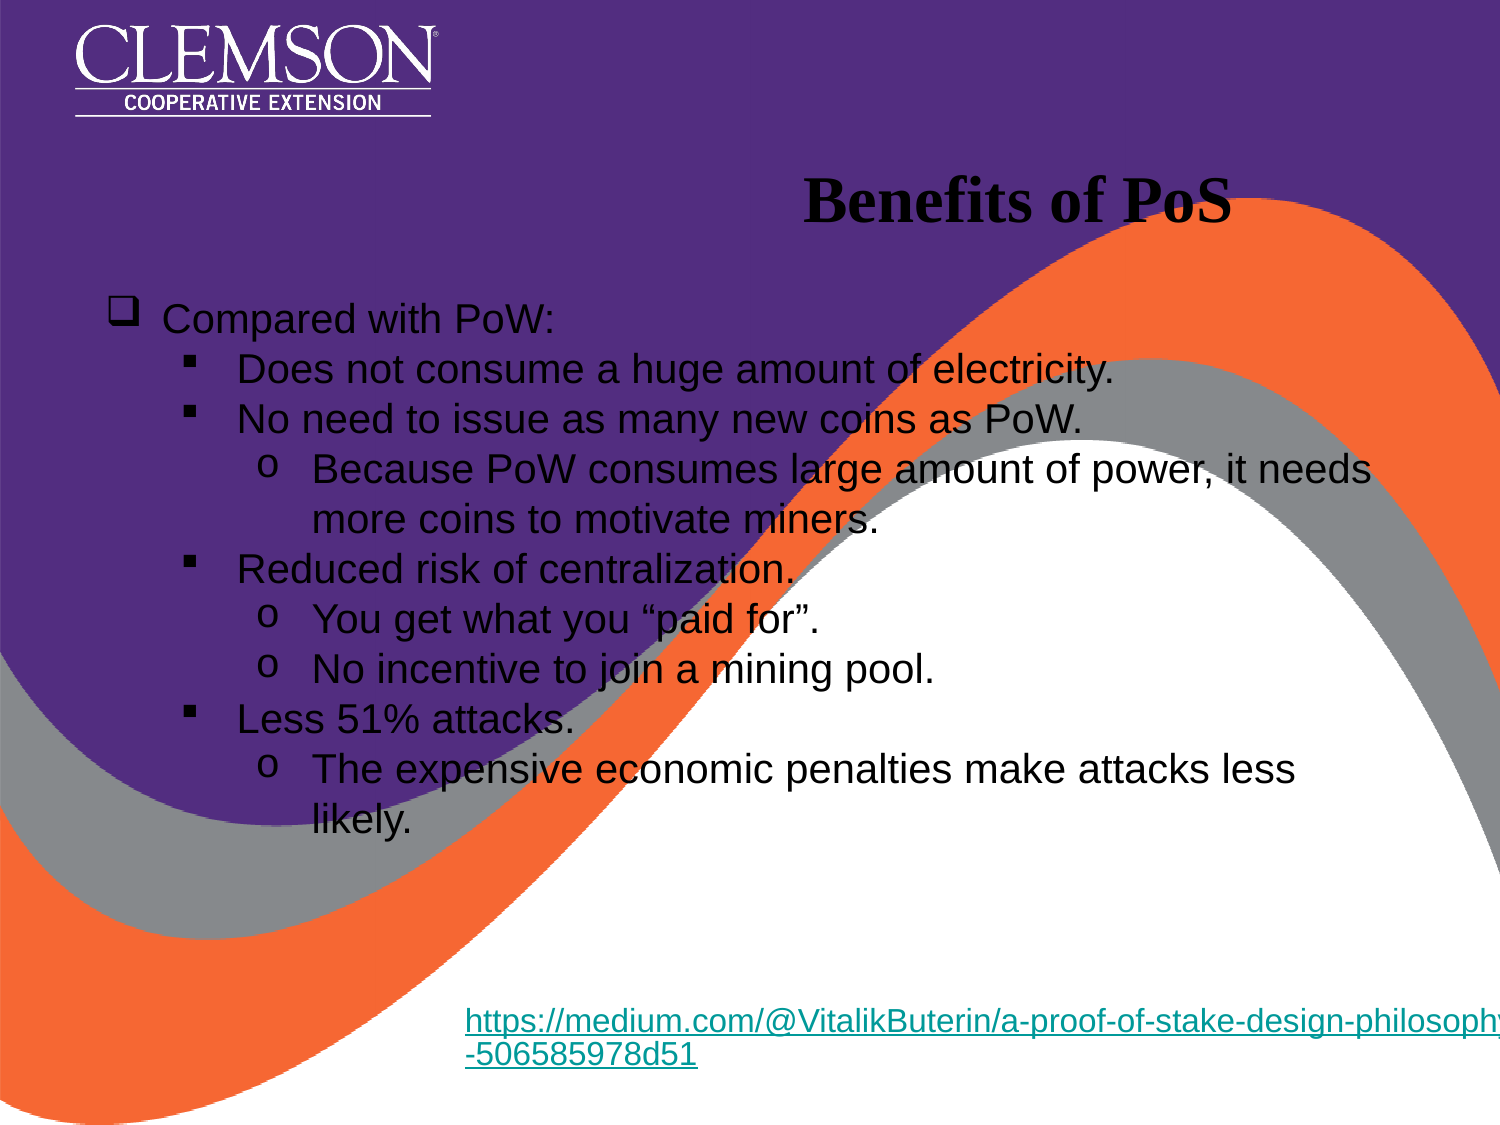

# Benefits of PoS
Compared with PoW:
Does not consume a huge amount of electricity.
No need to issue as many new coins as PoW.
Because PoW consumes large amount of power, it needs more coins to motivate miners.
Reduced risk of centralization.
You get what you “paid for”.
No incentive to join a mining pool.
Less 51% attacks.
The expensive economic penalties make attacks less likely.

https://medium.com/@VitalikButerin/a-proof-of-stake-design-philosophy-506585978d51